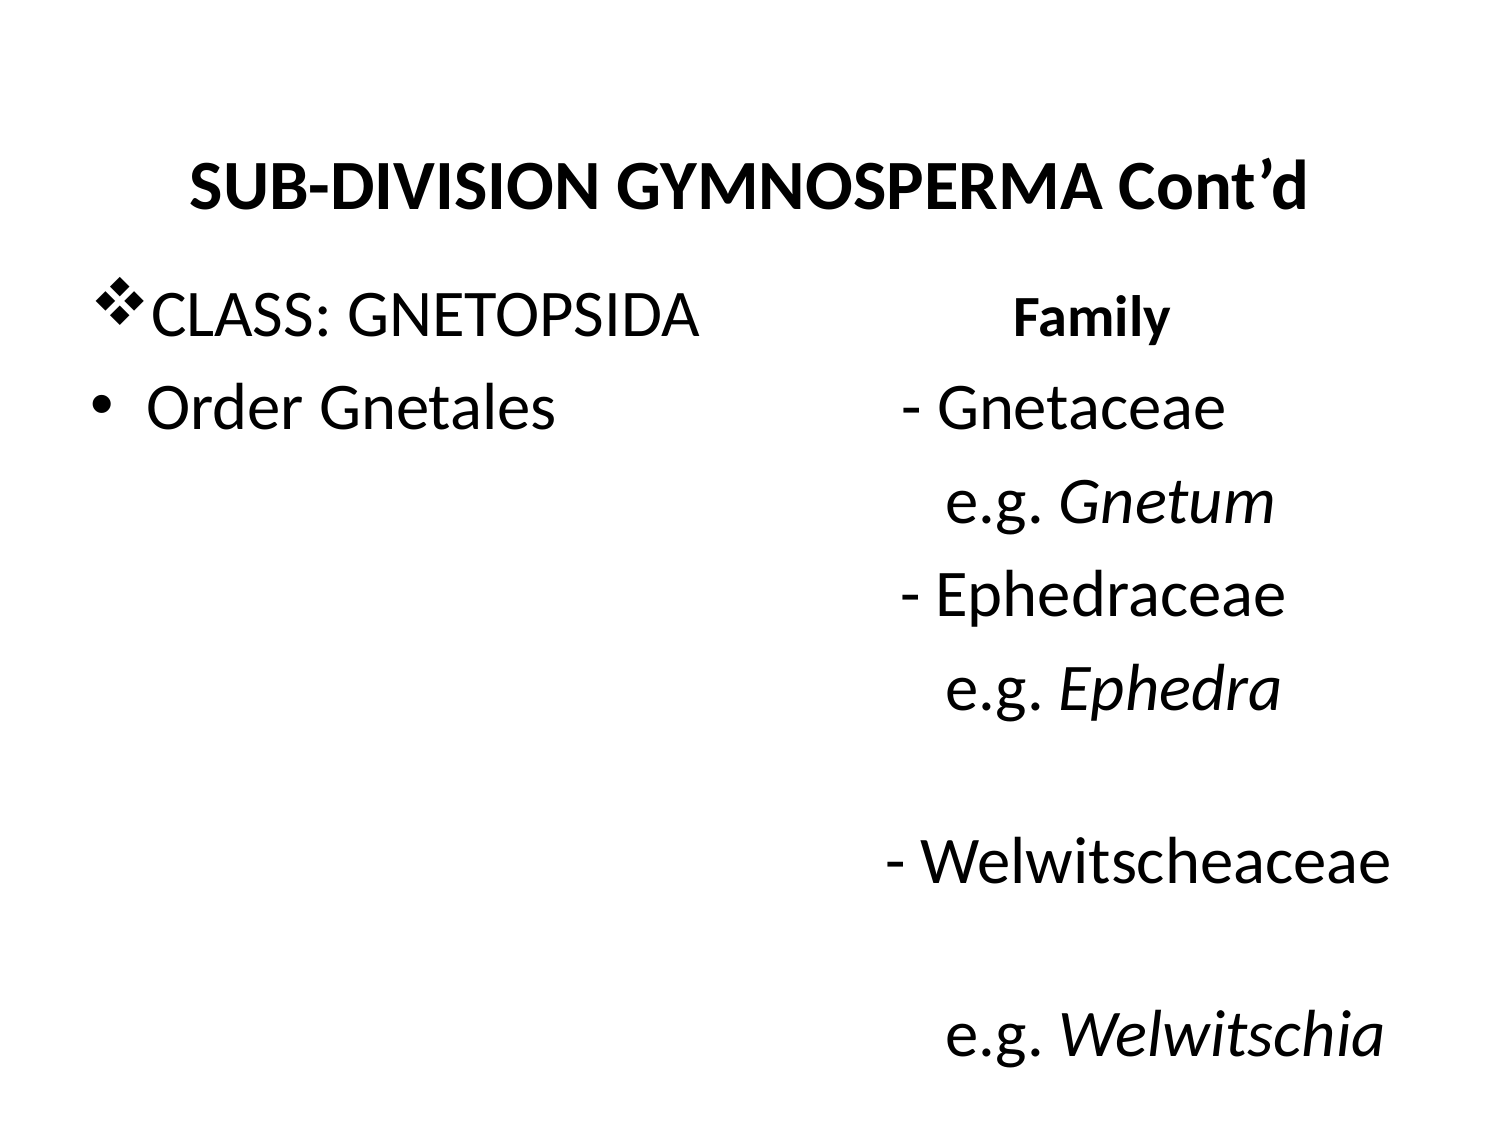

# SUB-DIVISION GYMNOSPERMA Cont’d
CLASS: GNETOPSIDA                     Family
Order Gnetales                       - Gnetaceae
                                                         e.g. Gnetum
                                                      - Ephedraceae
                                                         e.g. Ephedra
                                                     - Welwitscheaceae
                                                         e.g. Welwitschia